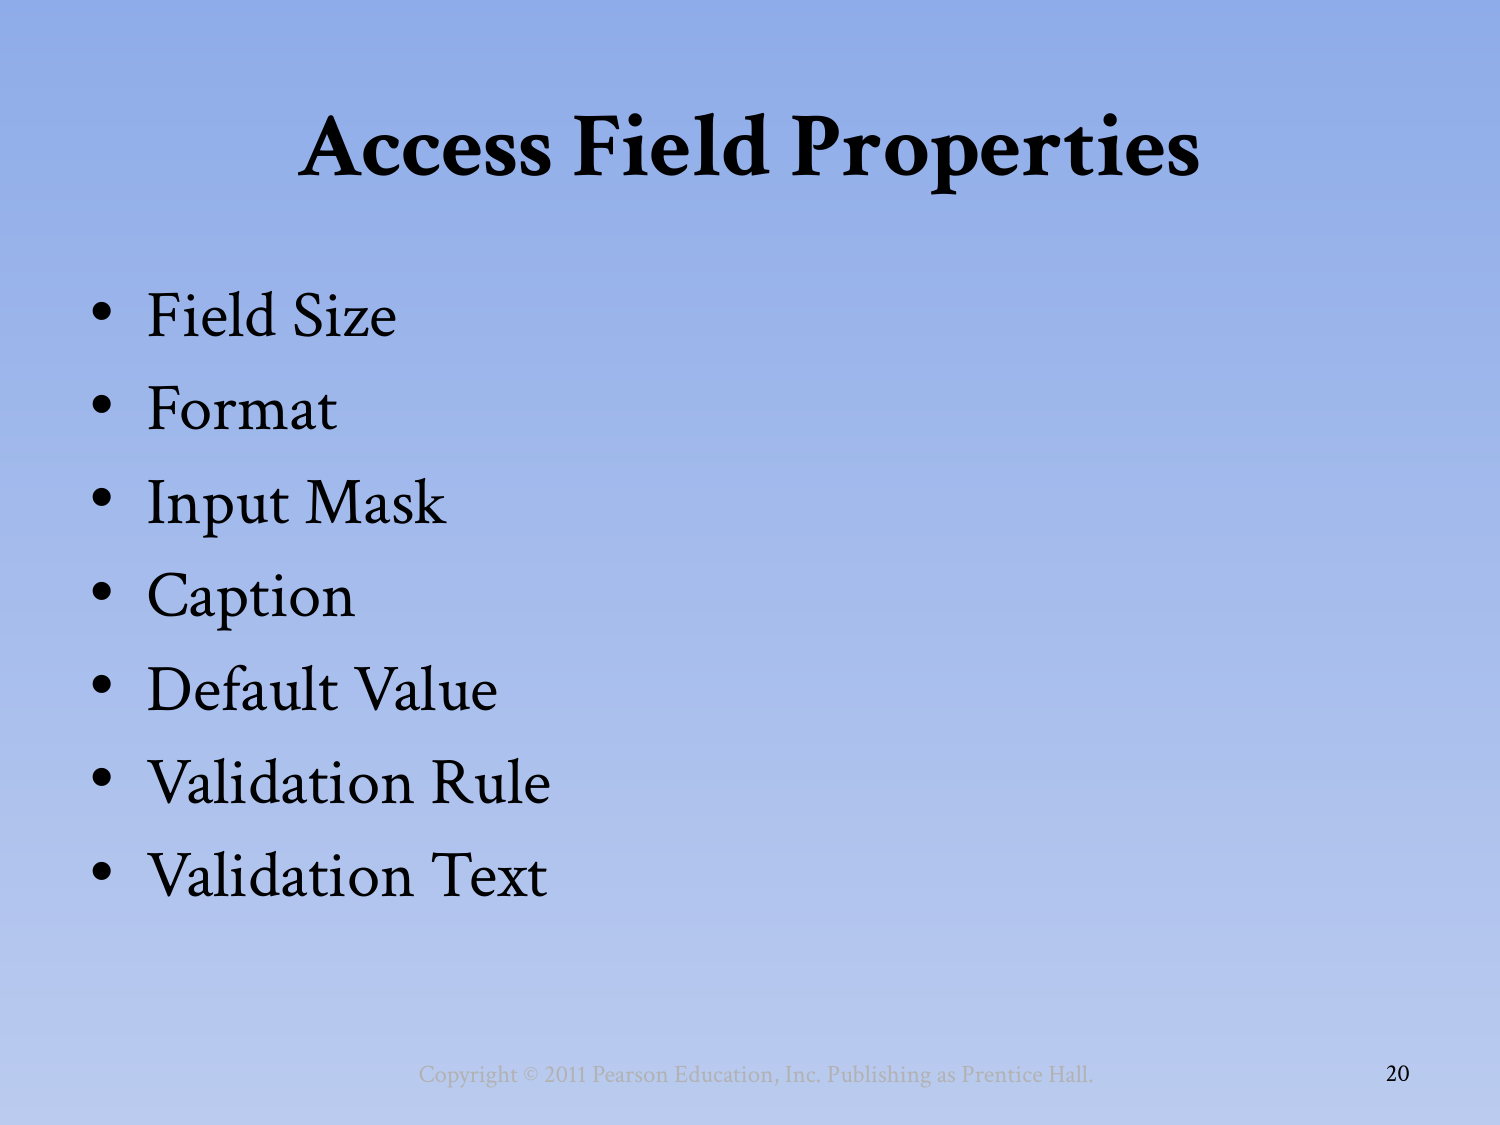

# Access Field Properties
Field Size
Format
Input Mask
Caption
Default Value
Validation Rule
Validation Text

Copyright © 2011 Pearson Education, Inc. Publishing as Prentice Hall.

20